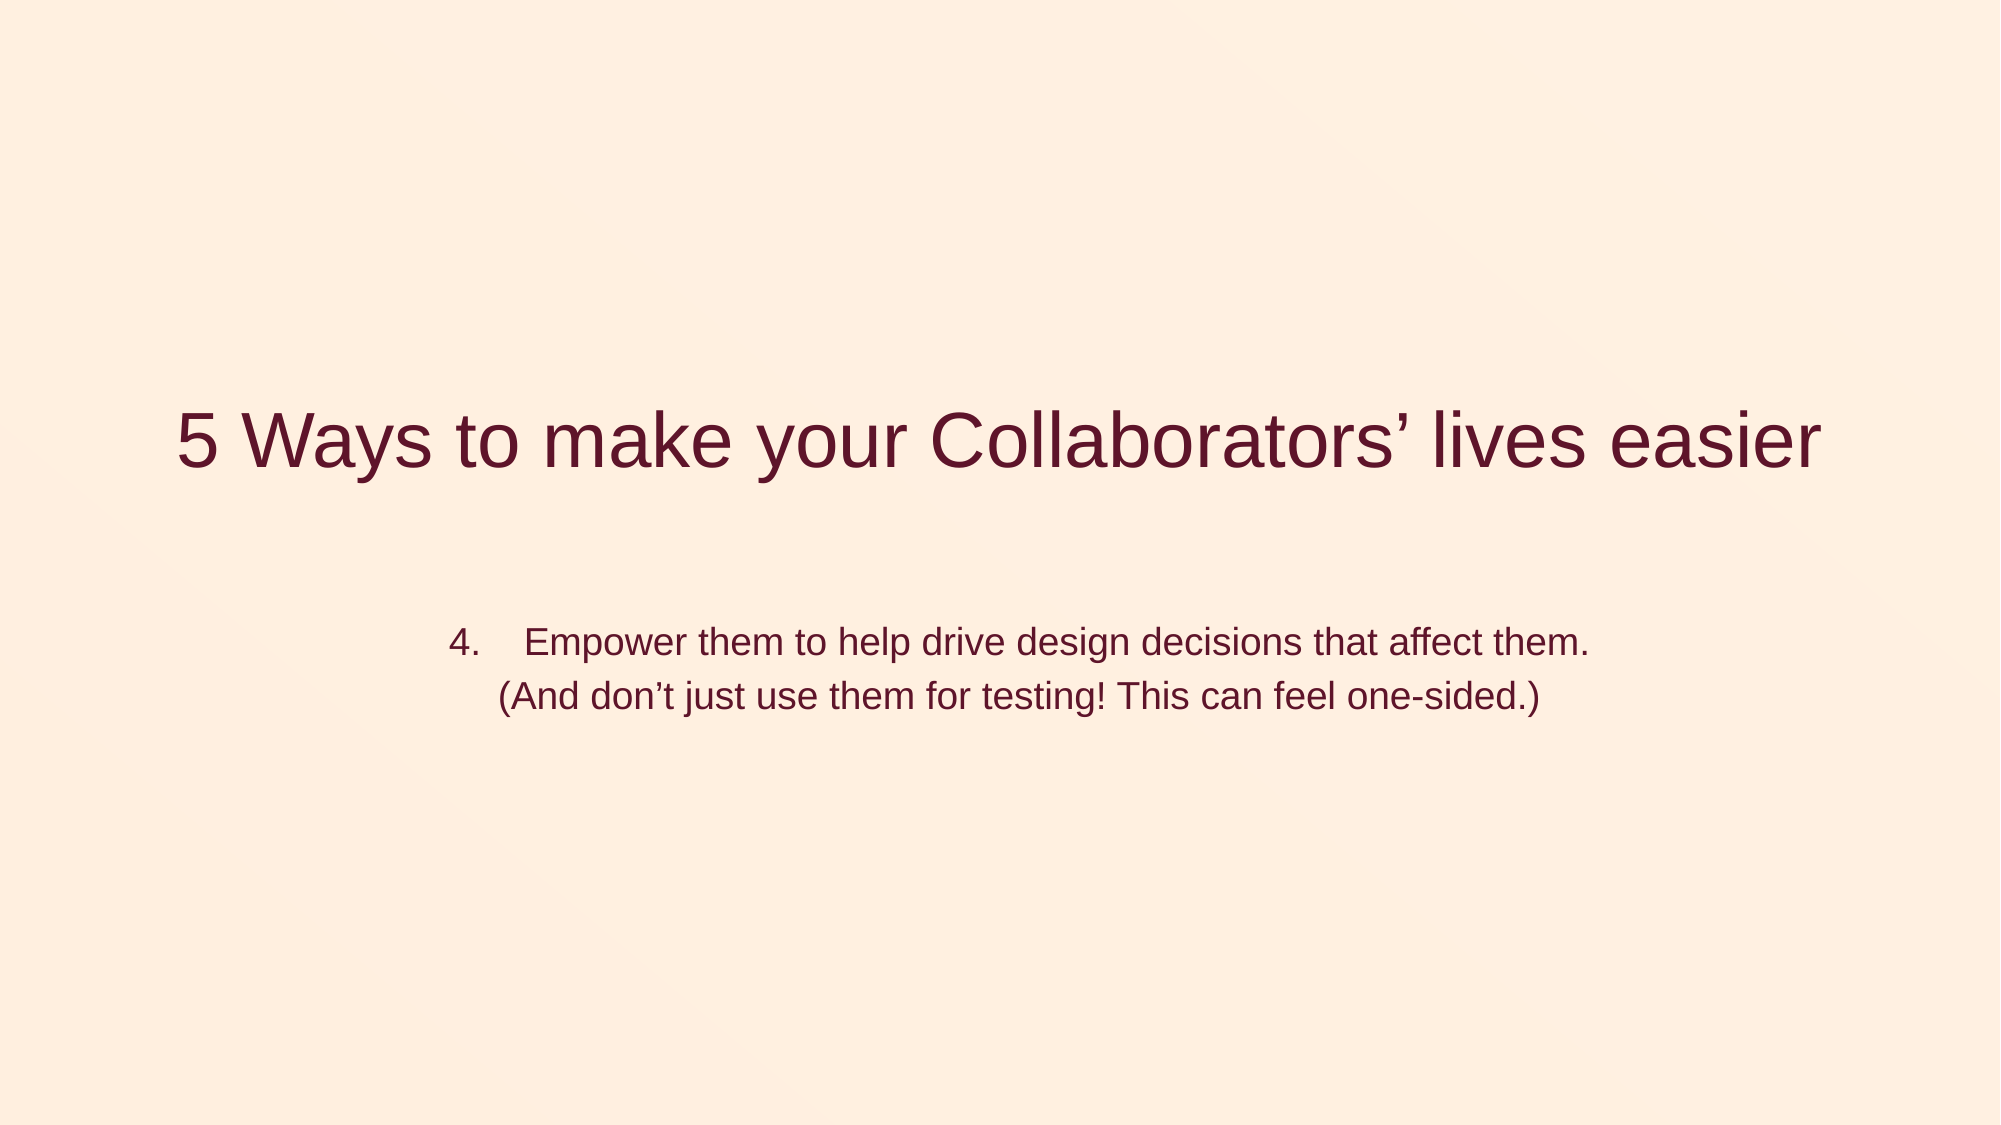

# 5 Ways to make your Collaborators’ lives easier
Empower them to help drive design decisions that affect them.
(And don’t just use them for testing! This can feel one-sided.)